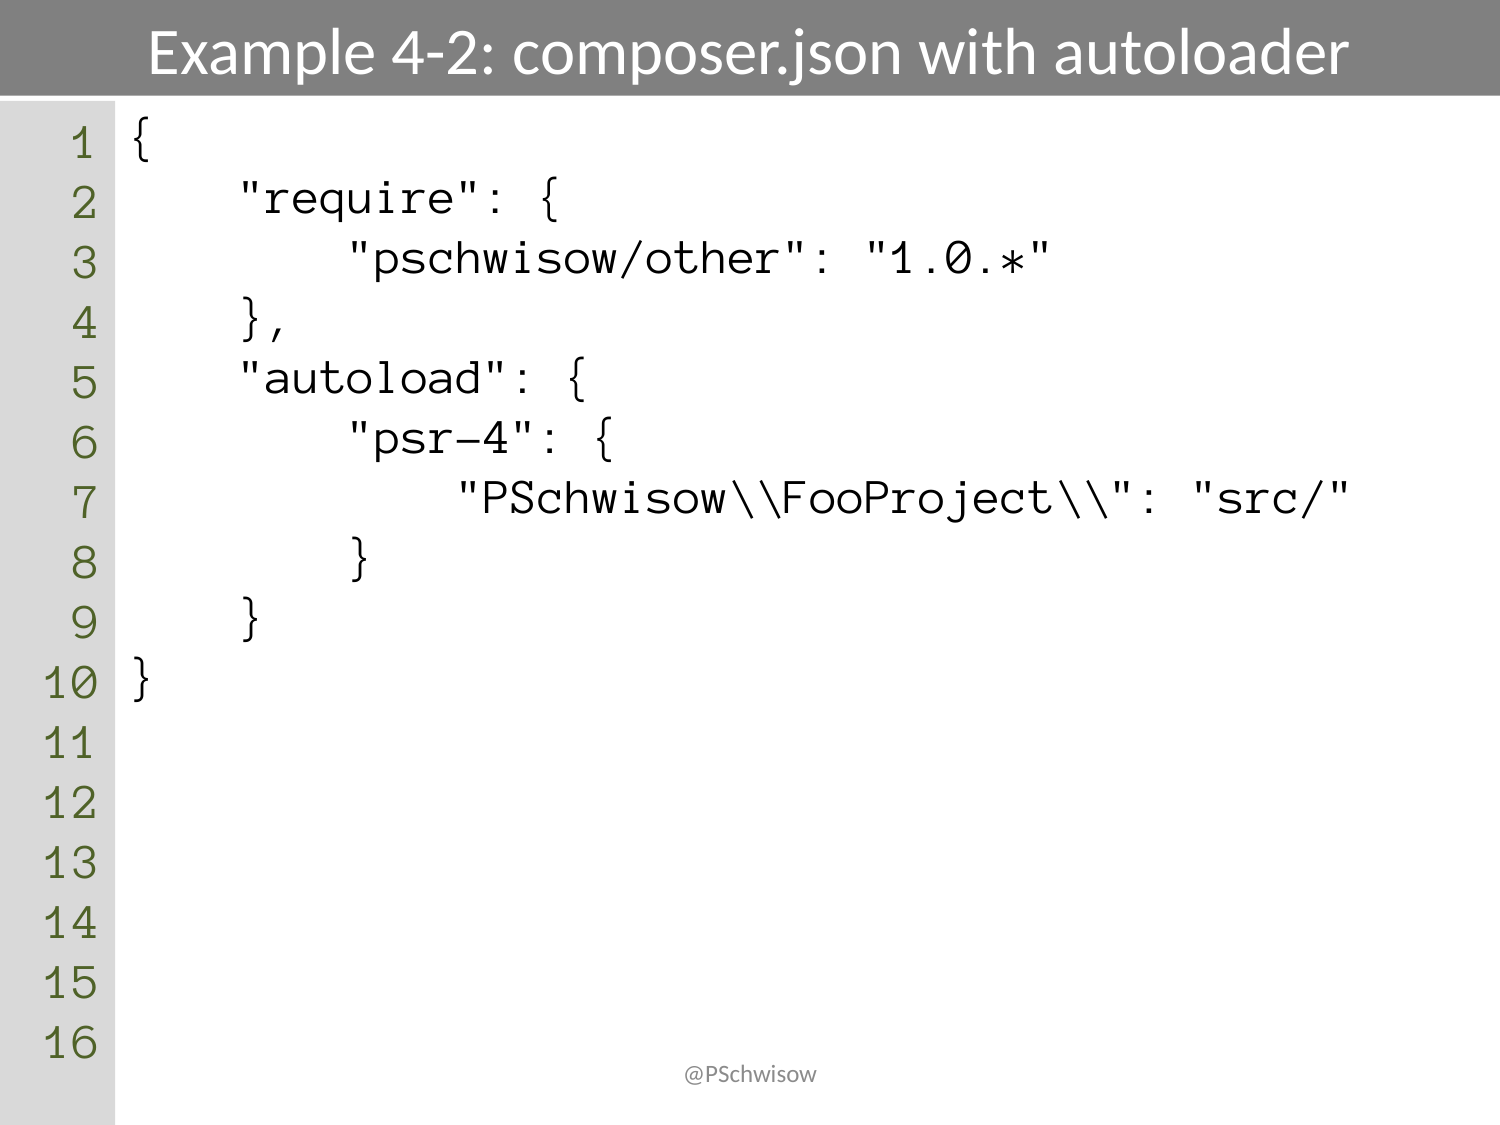

# Example 4-2: composer.json with autoloader
1
2
3
4
5
6
7
8
9
10
11
12
13
14
15
16

{
    "require": {
        "pschwisow/other": "1.0.*"
    },
    "autoload": {
        "psr-4": {
            "PSchwisow\\FooProject\\": "src/"
        }
    }
}
@PSchwisow